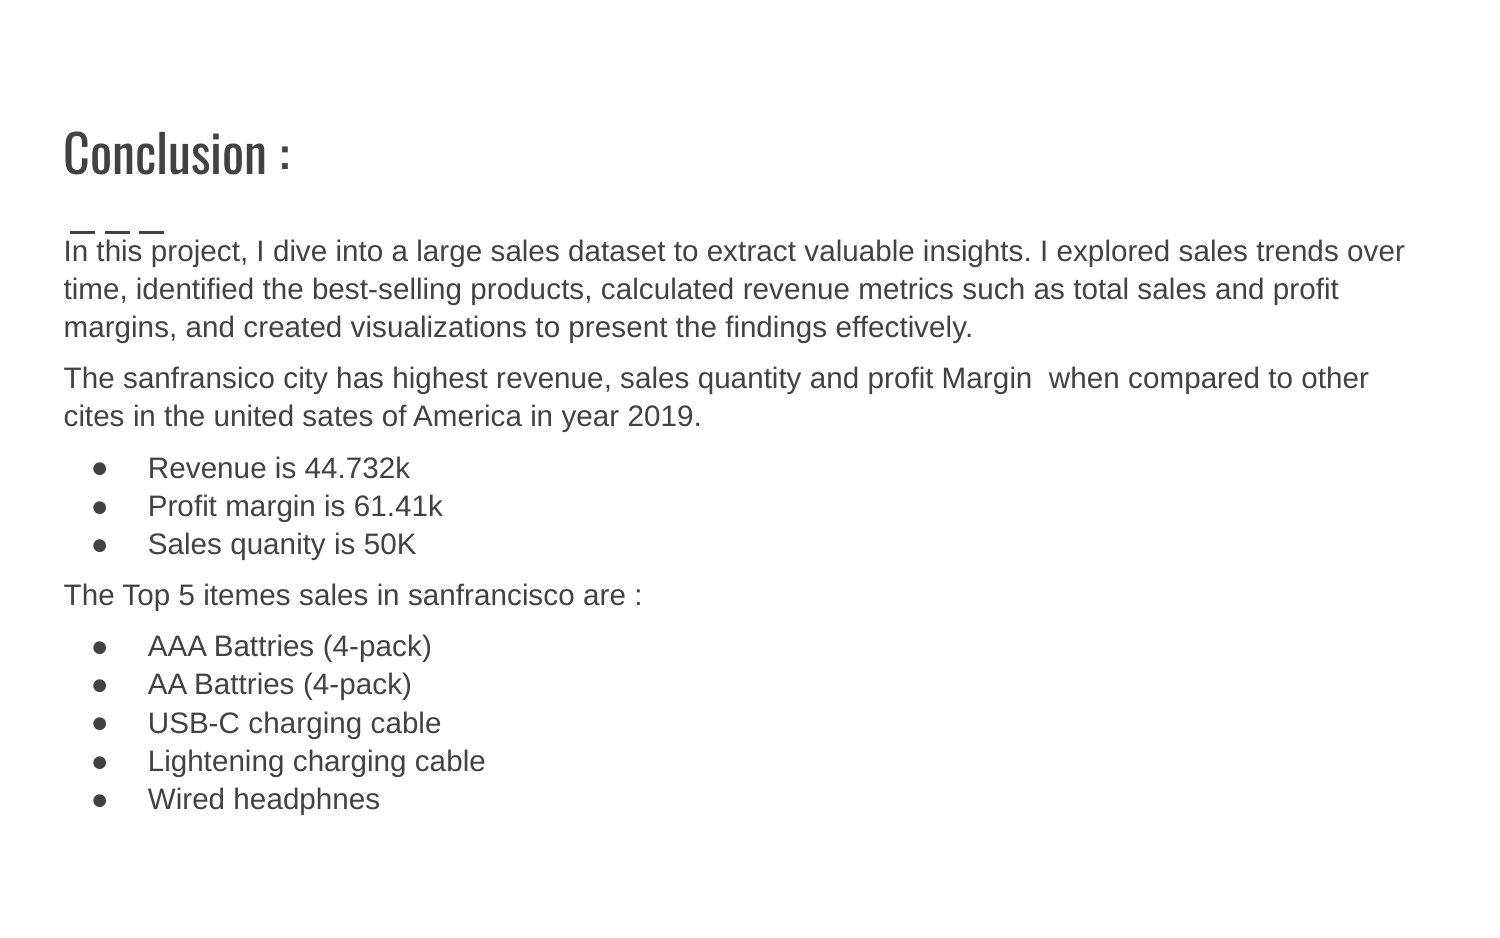

# Conclusion :
In this project, I dive into a large sales dataset to extract valuable insights. I explored sales trends over time, identified the best-selling products, calculated revenue metrics such as total sales and profit margins, and created visualizations to present the findings effectively.
The sanfransico city has highest revenue, sales quantity and profit Margin  when compared to other cites in the united sates of America in year 2019.
Revenue is 44.732k
Profit margin is 61.41k
Sales quanity is 50K
The Top 5 itemes sales in sanfrancisco are :
AAA Battries (4-pack)
AA Battries (4-pack)
USB-C charging cable
Lightening charging cable
Wired headphnes